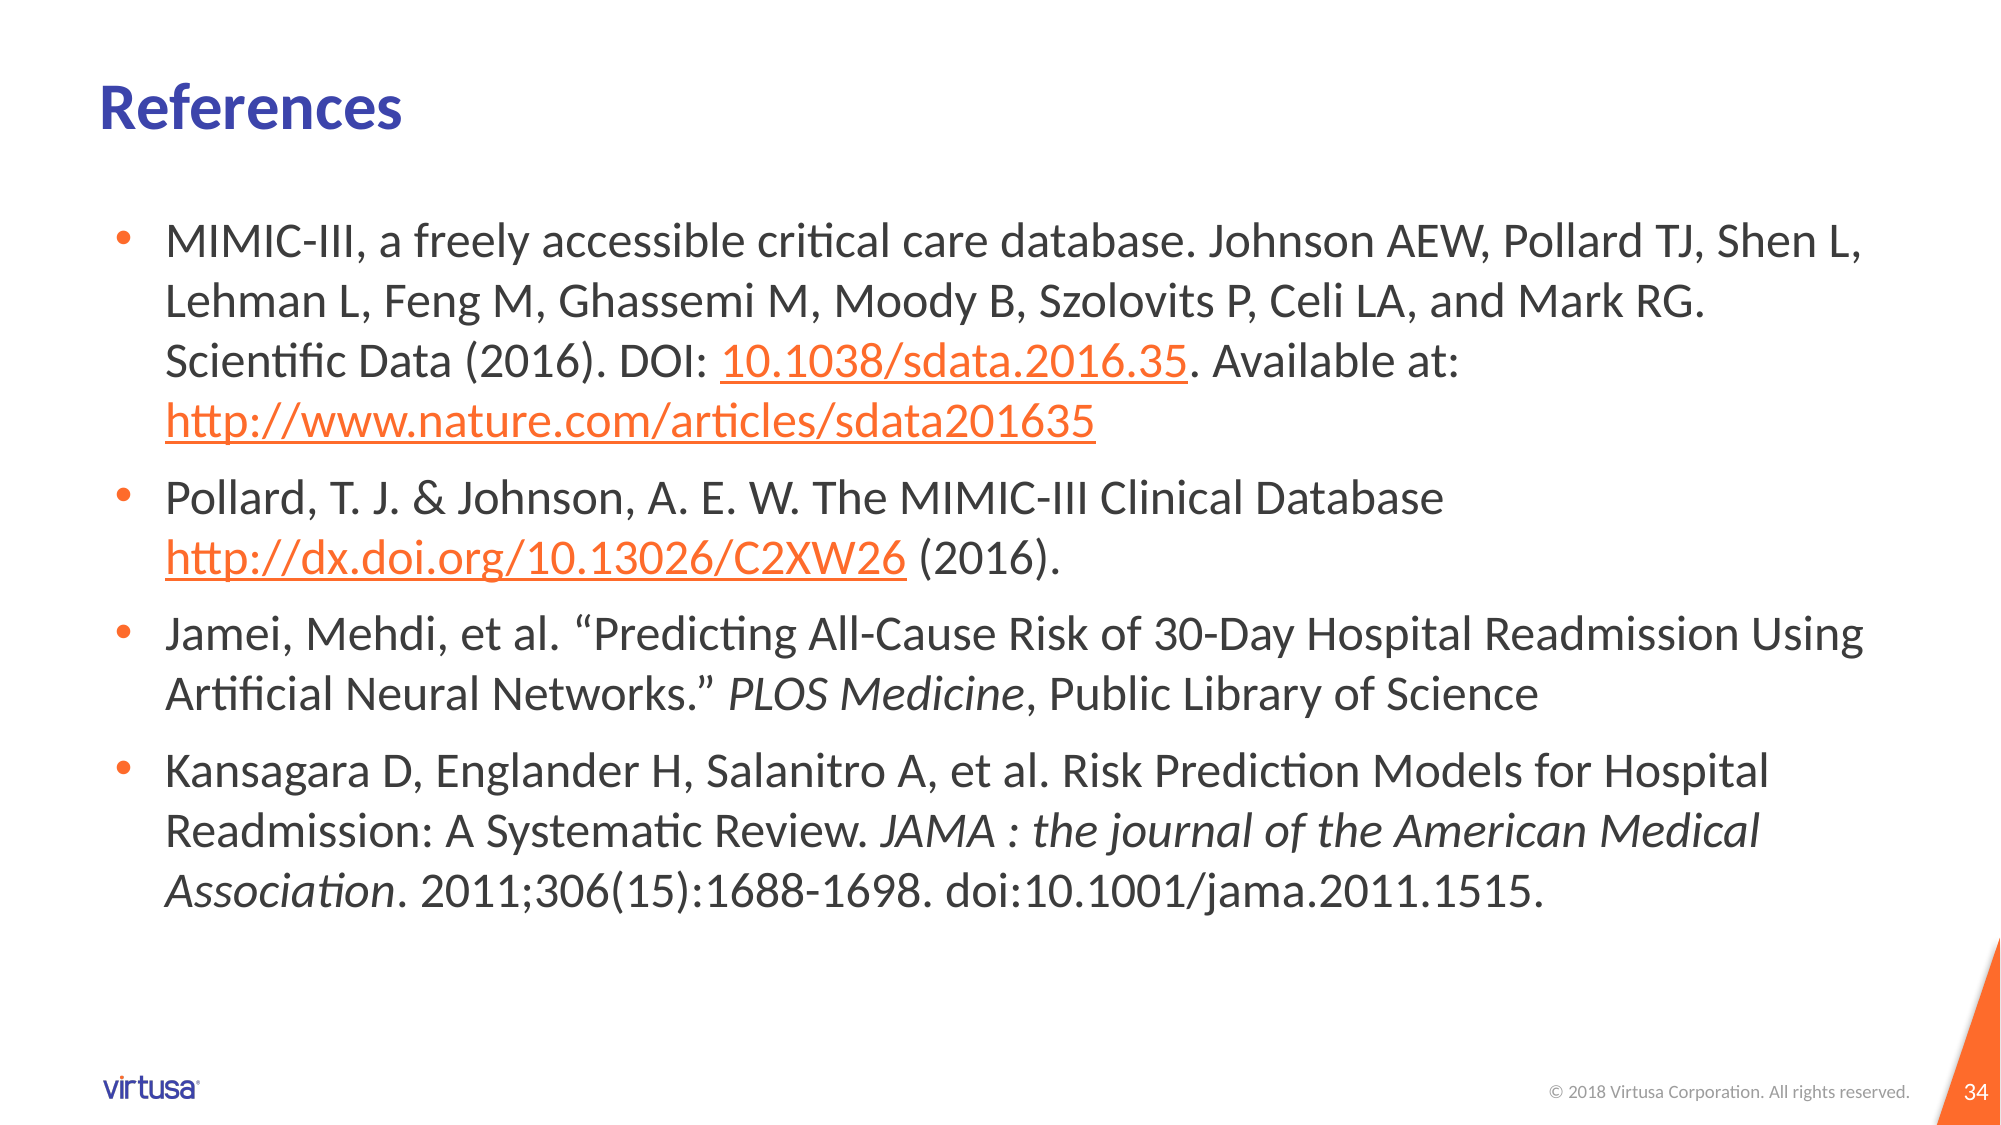

# References
MIMIC-III, a freely accessible critical care database. Johnson AEW, Pollard TJ, Shen L, Lehman L, Feng M, Ghassemi M, Moody B, Szolovits P, Celi LA, and Mark RG. Scientific Data (2016). DOI: 10.1038/sdata.2016.35. Available at: http://www.nature.com/articles/sdata201635
Pollard, T. J. & Johnson, A. E. W. The MIMIC-III Clinical Database http://dx.doi.org/10.13026/C2XW26 (2016).
Jamei, Mehdi, et al. “Predicting All-Cause Risk of 30-Day Hospital Readmission Using Artificial Neural Networks.” PLOS Medicine, Public Library of Science
Kansagara D, Englander H, Salanitro A, et al. Risk Prediction Models for Hospital Readmission: A Systematic Review. JAMA : the journal of the American Medical Association. 2011;306(15):1688-1698. doi:10.1001/jama.2011.1515.